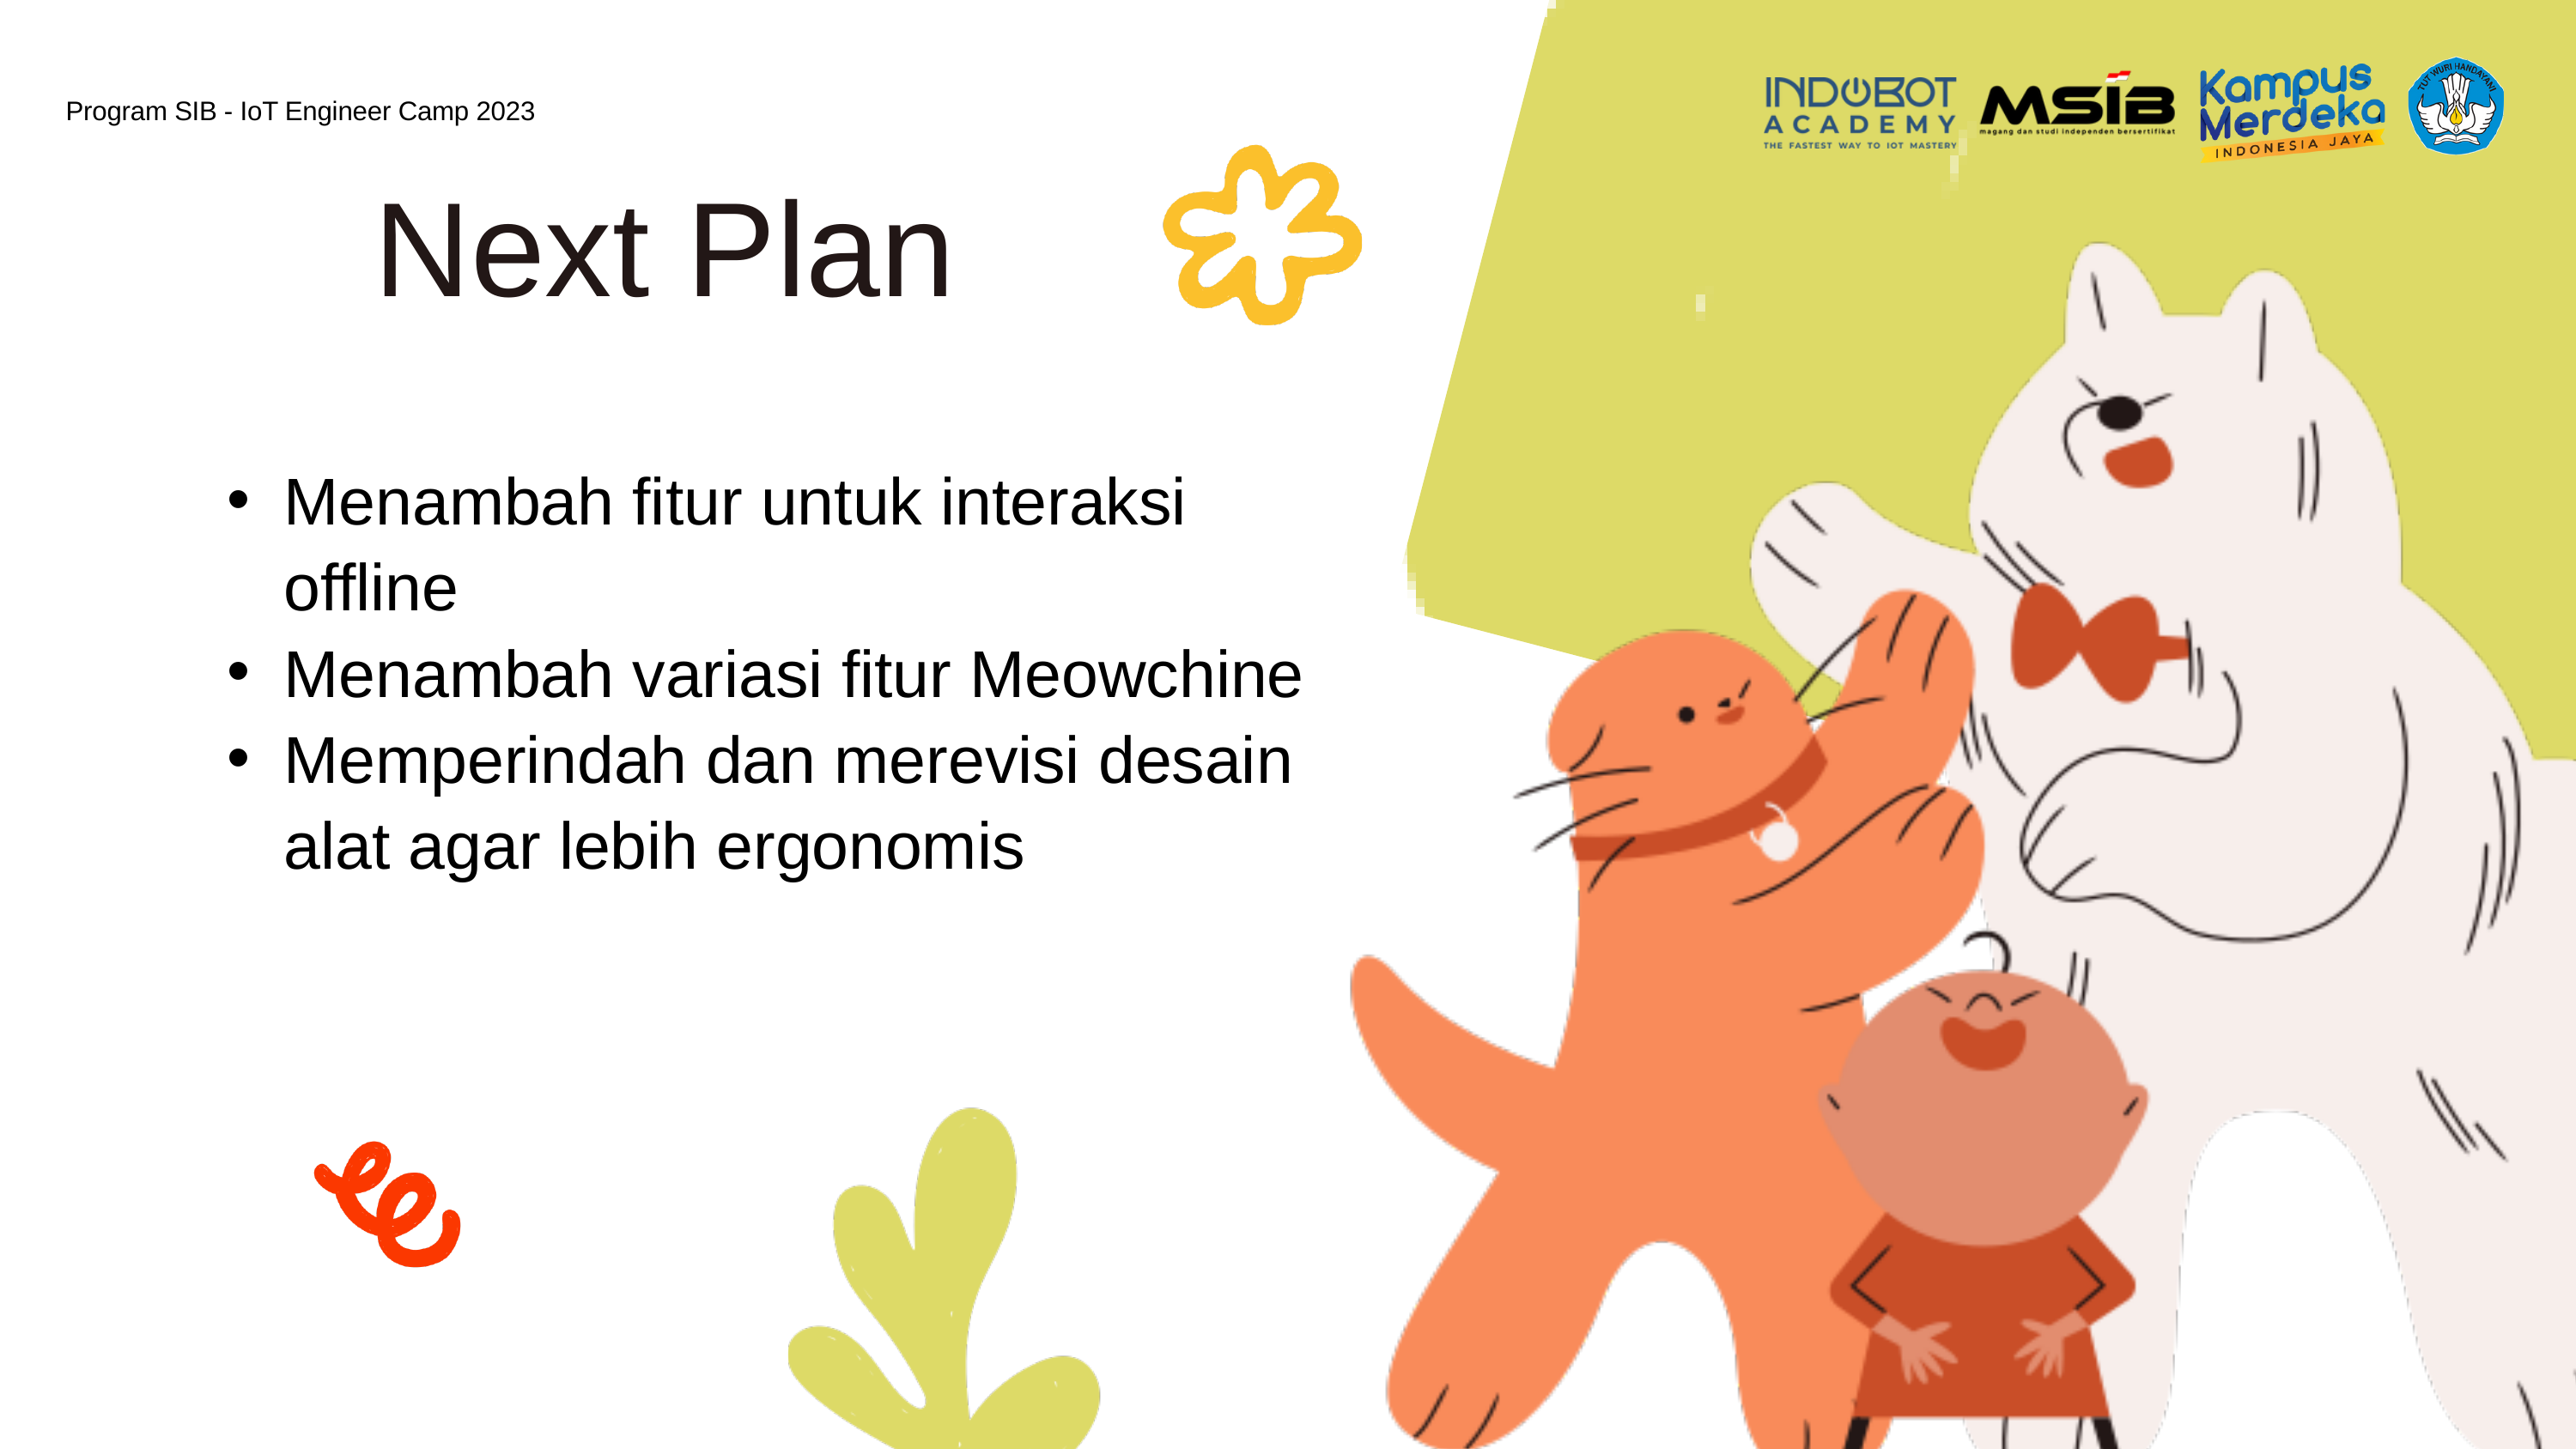

Program SIB - IoT Engineer Camp 2023

Next Plan

Menambah fitur untuk interaksi offline
Menambah variasi fitur Meowchine
Memperindah dan merevisi desain alat agar lebih ergonomis